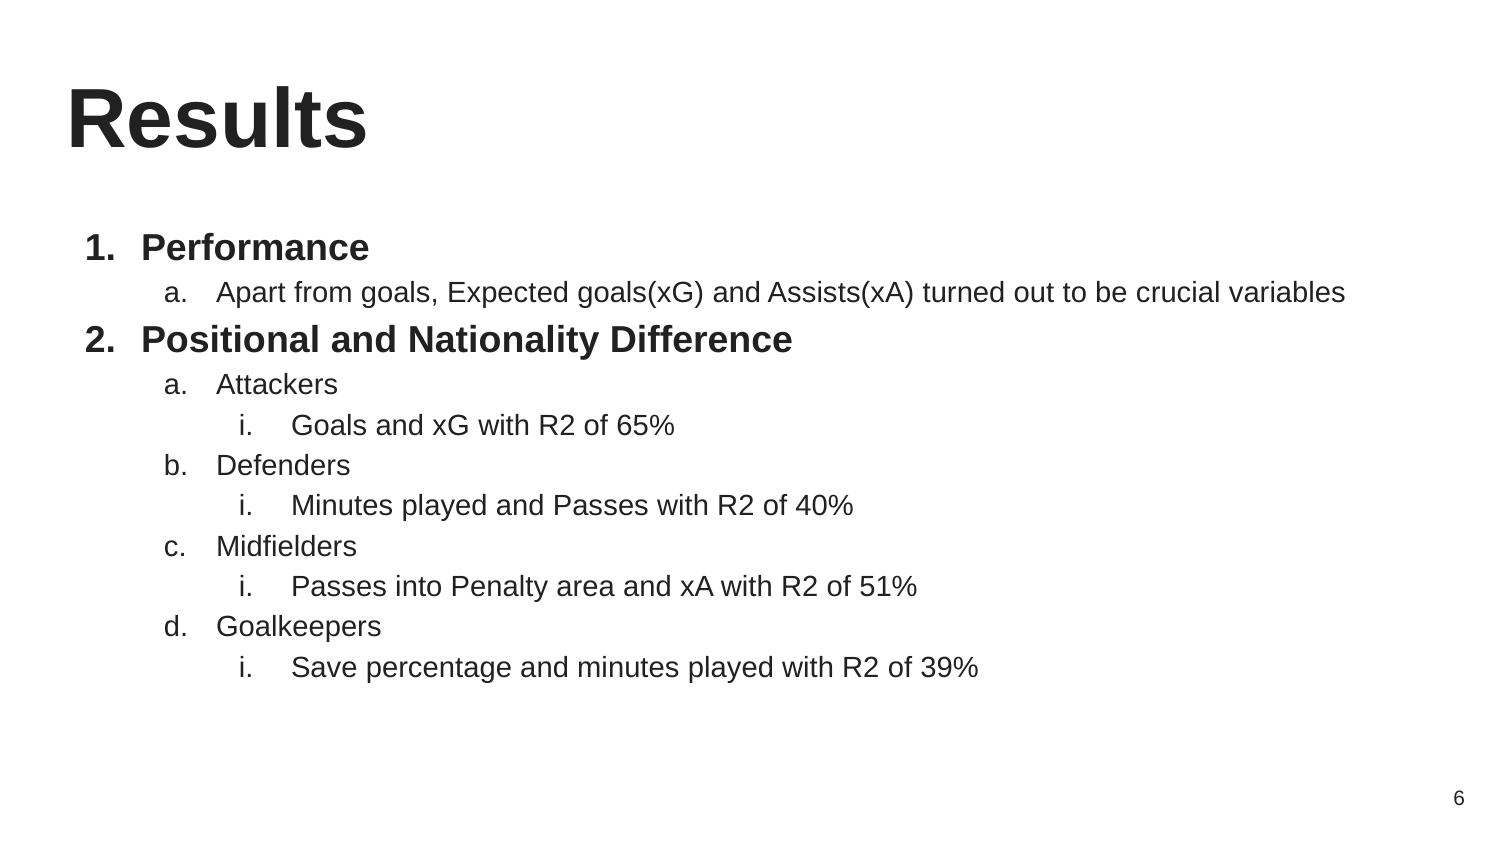

# Results
Performance
Apart from goals, Expected goals(xG) and Assists(xA) turned out to be crucial variables
Positional and Nationality Difference
Attackers
Goals and xG with R2 of 65%
Defenders
Minutes played and Passes with R2 of 40%
Midfielders
Passes into Penalty area and xA with R2 of 51%
Goalkeepers
Save percentage and minutes played with R2 of 39%
6